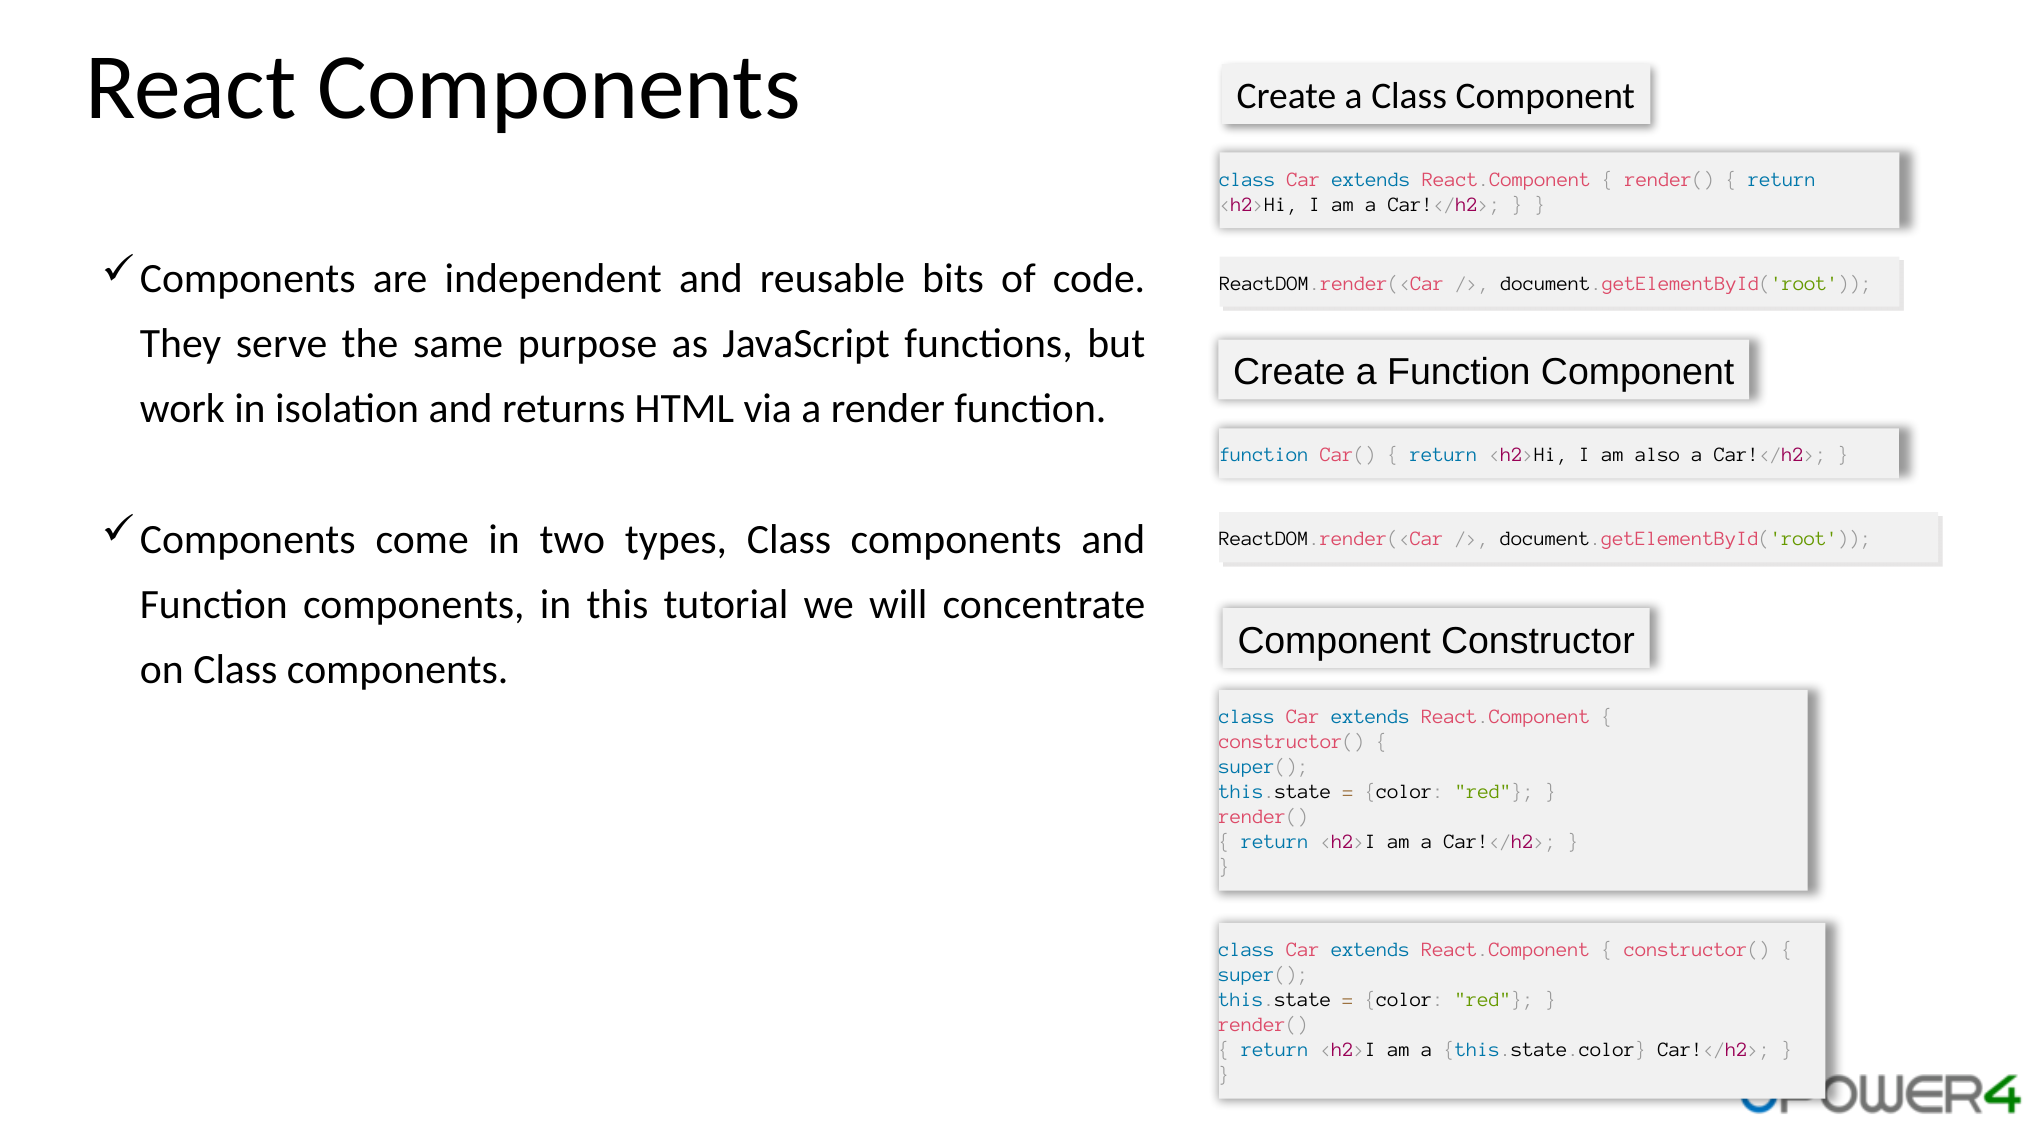

React Components
Create a Class Component
class Car extends React.Component { render() { return <h2>Hi, I am a Car!</h2>; } }
Components are independent and reusable bits of code. They serve the same purpose as JavaScript functions, but work in isolation and returns HTML via a render function.

Components come in two types, Class components and Function components, in this tutorial we will concentrate on Class components.
ReactDOM.render(<Car />, document.getElementById('root'));
Create a Function Component
function Car() { return <h2>Hi, I am also a Car!</h2>; }
ReactDOM.render(<Car />, document.getElementById('root'));
Component Constructor
class Car extends React.Component {
constructor() {
super();
this.state = {color: "red"}; }
render()
{ return <h2>I am a Car!</h2>; }
}
class Car extends React.Component { constructor() {
super();
this.state = {color: "red"}; }
render()
{ return <h2>I am a {this.state.color} Car!</h2>; }
}